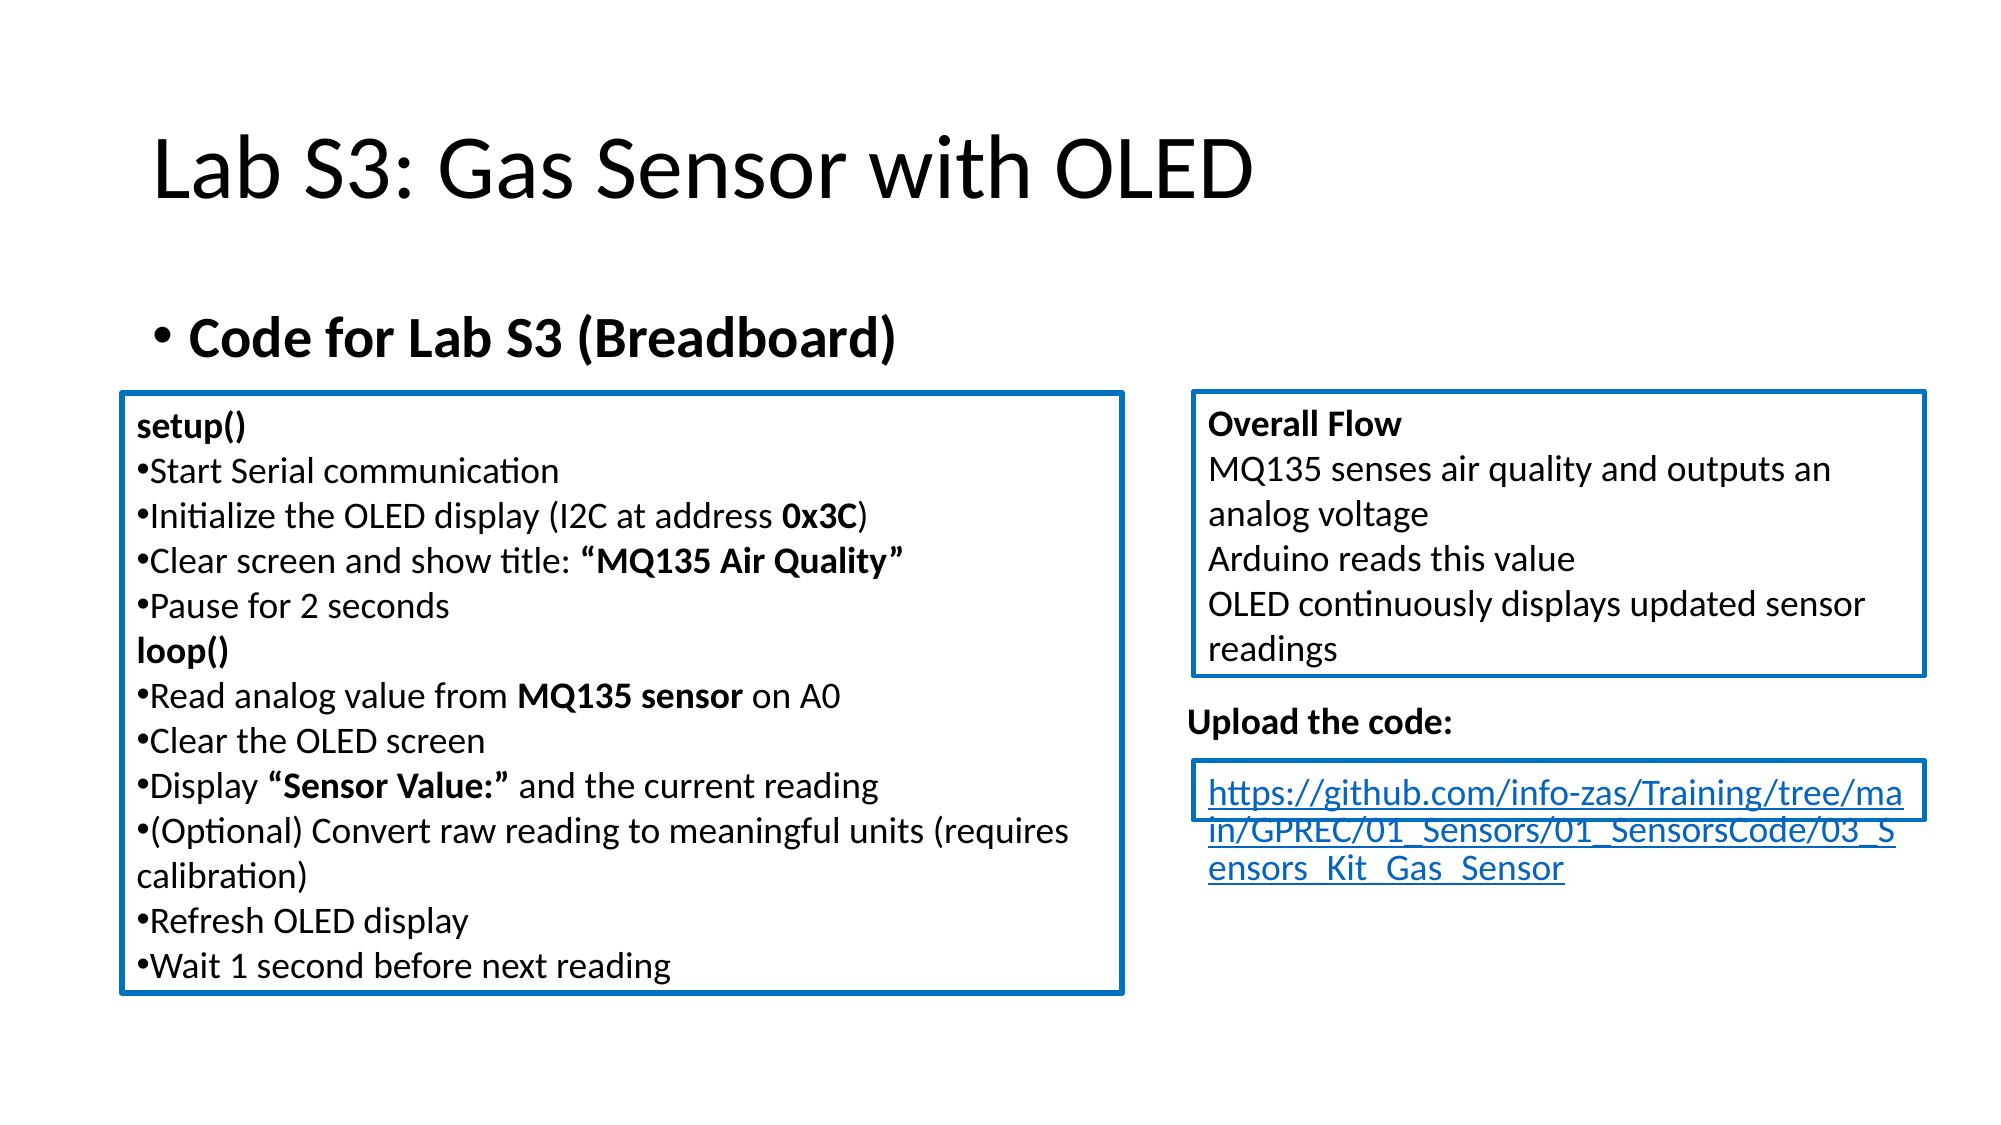

# Lab S3: Gas Sensor with OLED
Code for Lab S3 (Breadboard)
Overall Flow
MQ135 senses air quality and outputs an analog voltage
Arduino reads this value
OLED continuously displays updated sensor readings
setup()
Start Serial communication
Initialize the OLED display (I2C at address 0x3C)
Clear screen and show title: “MQ135 Air Quality”
Pause for 2 seconds
loop()
Read analog value from MQ135 sensor on A0
Clear the OLED screen
Display “Sensor Value:” and the current reading
(Optional) Convert raw reading to meaningful units (requires calibration)
Refresh OLED display
Wait 1 second before next reading
Upload the code:
https://github.com/info-zas/Training/tree/main/GPREC/01_Sensors/01_SensorsCode/03_Sensors_Kit_Gas_Sensor